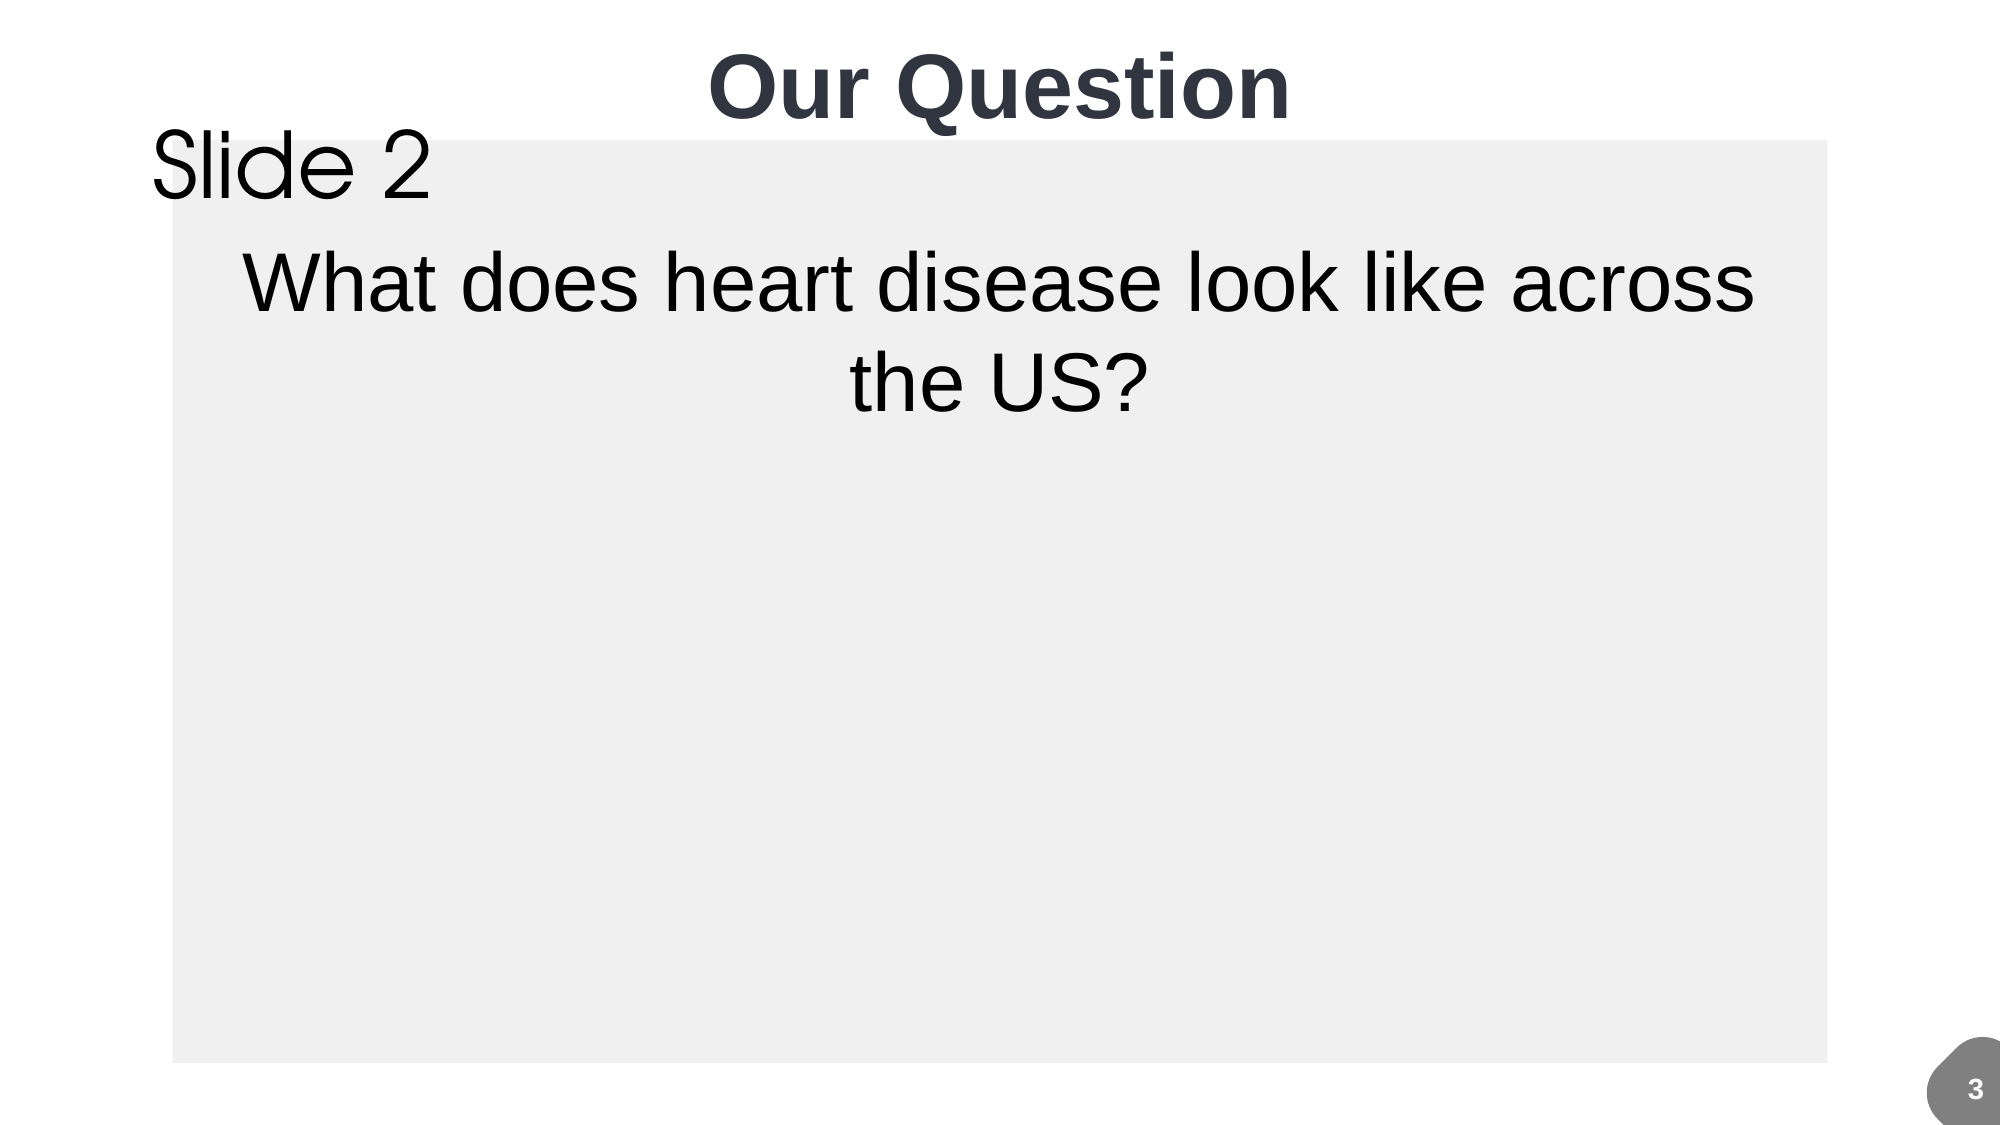

Our Question
# Slide 2
What does heart disease look like across the US?

3